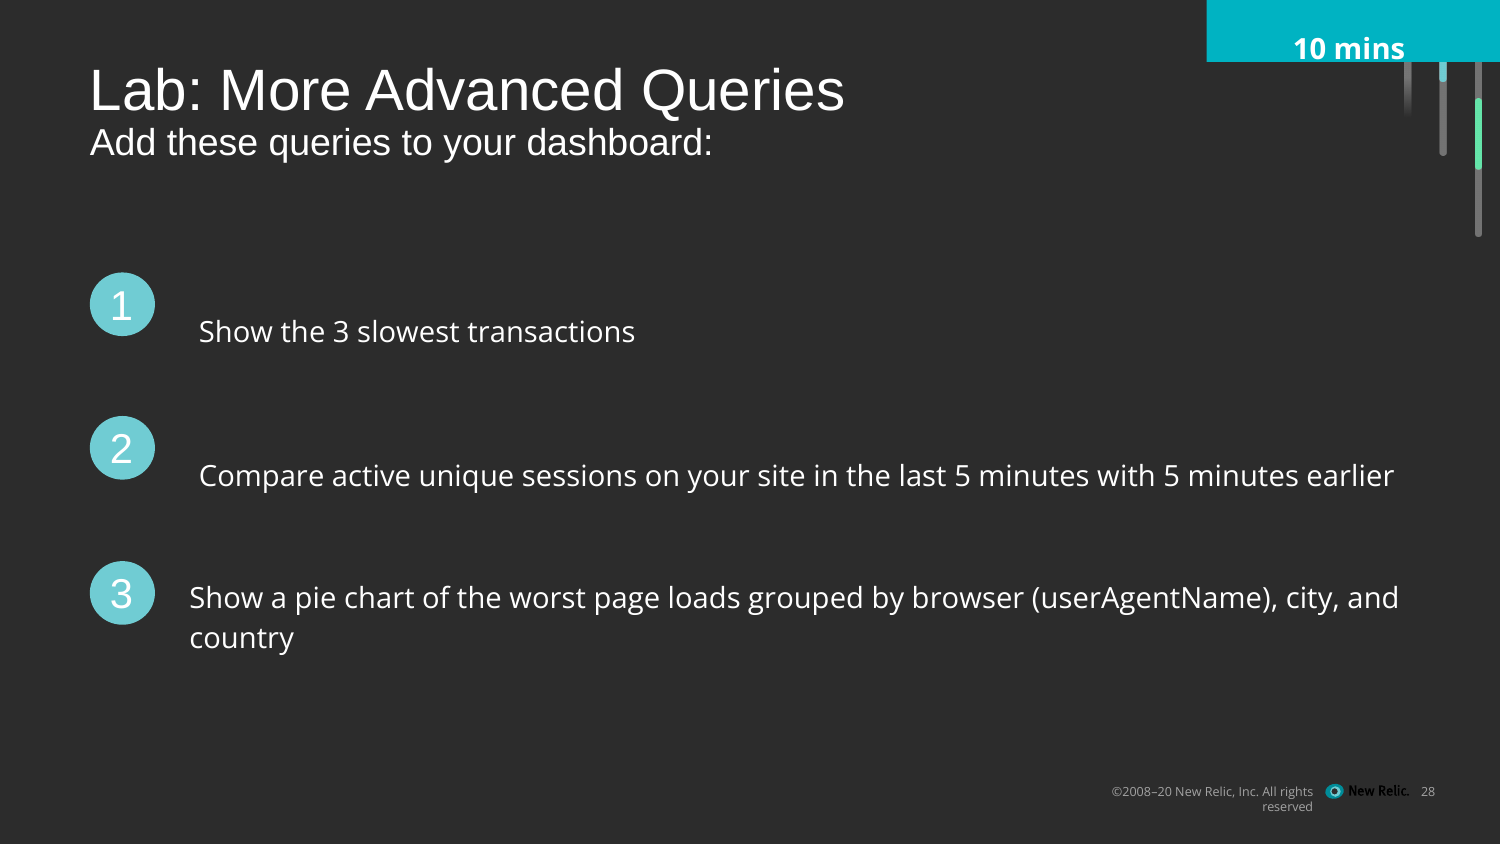

10 mins

# Lab: More Advanced Queries
Add these queries to your dashboard:

Show the 3 slowest transactions
1

Compare active unique sessions on your site in the last 5 minutes with 5 minutes earlier
2

3

Show a pie chart of the worst page loads grouped by browser (userAgentName), city, and country
28